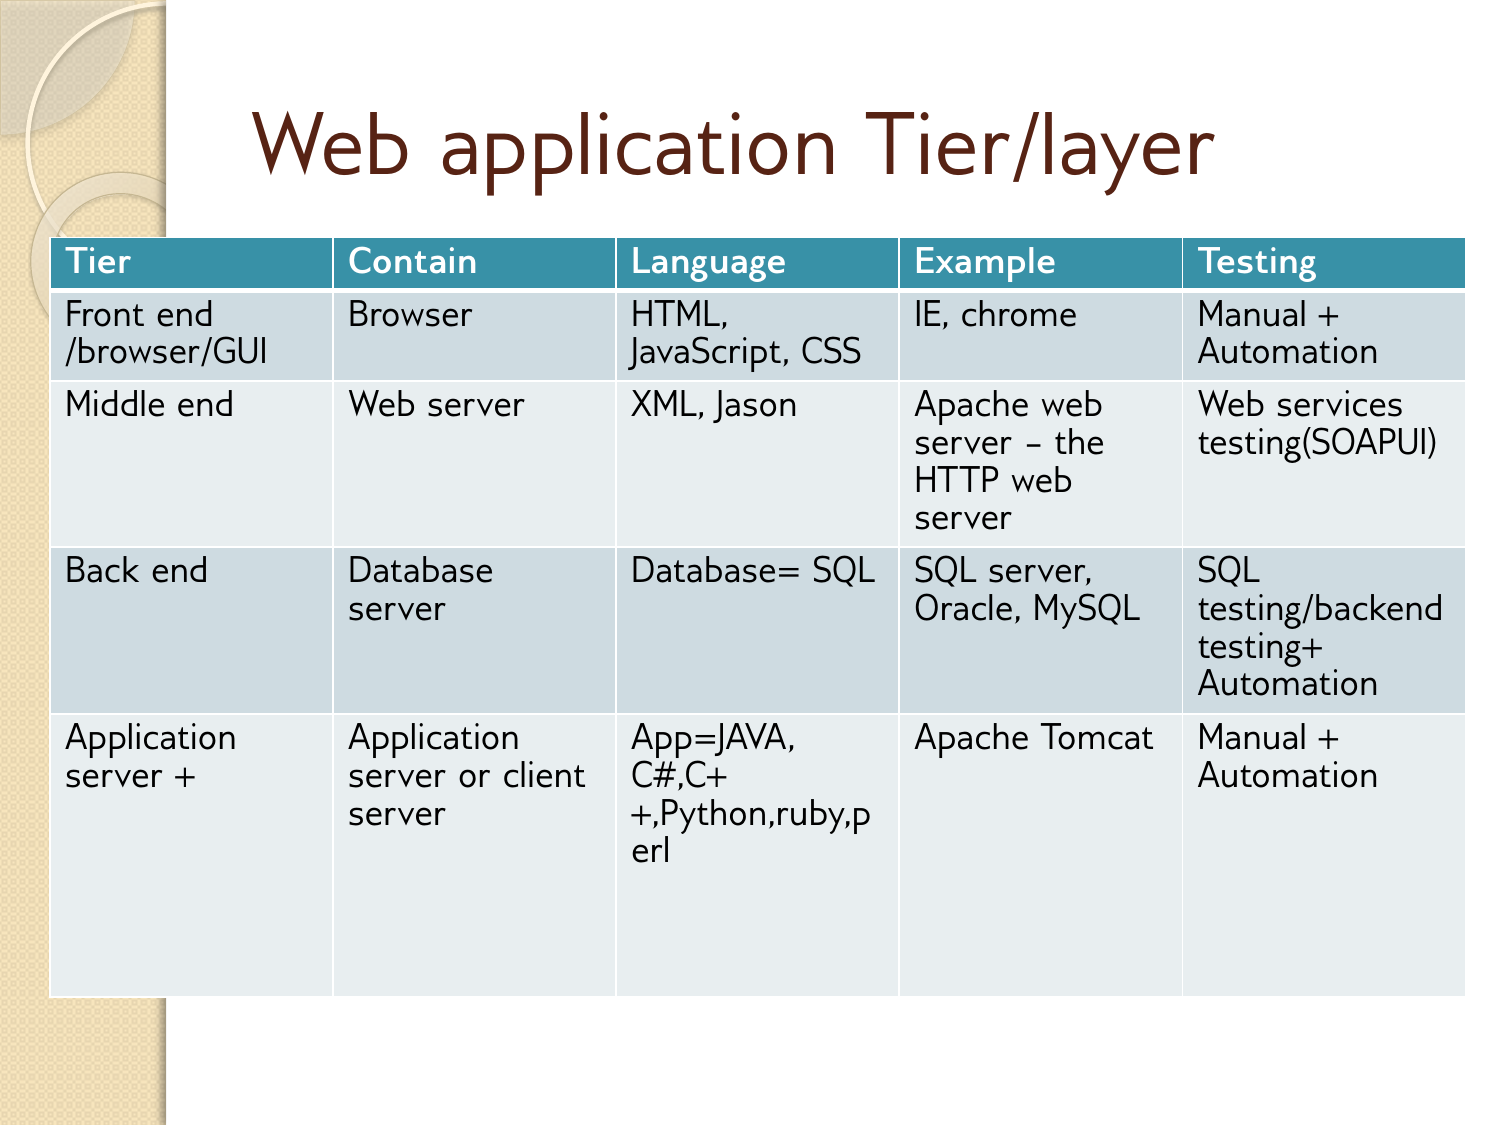

# Web application Tier/layer
| Tier | Contain | Language | Example | Testing |
| --- | --- | --- | --- | --- |
| Front end /browser/GUI | Browser | HTML, JavaScript, CSS | IE, chrome | Manual + Automation |
| Middle end | Web server | XML, Jason | Apache web server – the HTTP web server | Web services testing(SOAPUI) |
| Back end | Database server | Database= SQL | SQL server, Oracle, MySQL | SQL testing/backend testing+ Automation |
| Application server + | Application server or client server | App=JAVA, C#,C++,Python,ruby,perl | Apache Tomcat | Manual + Automation |